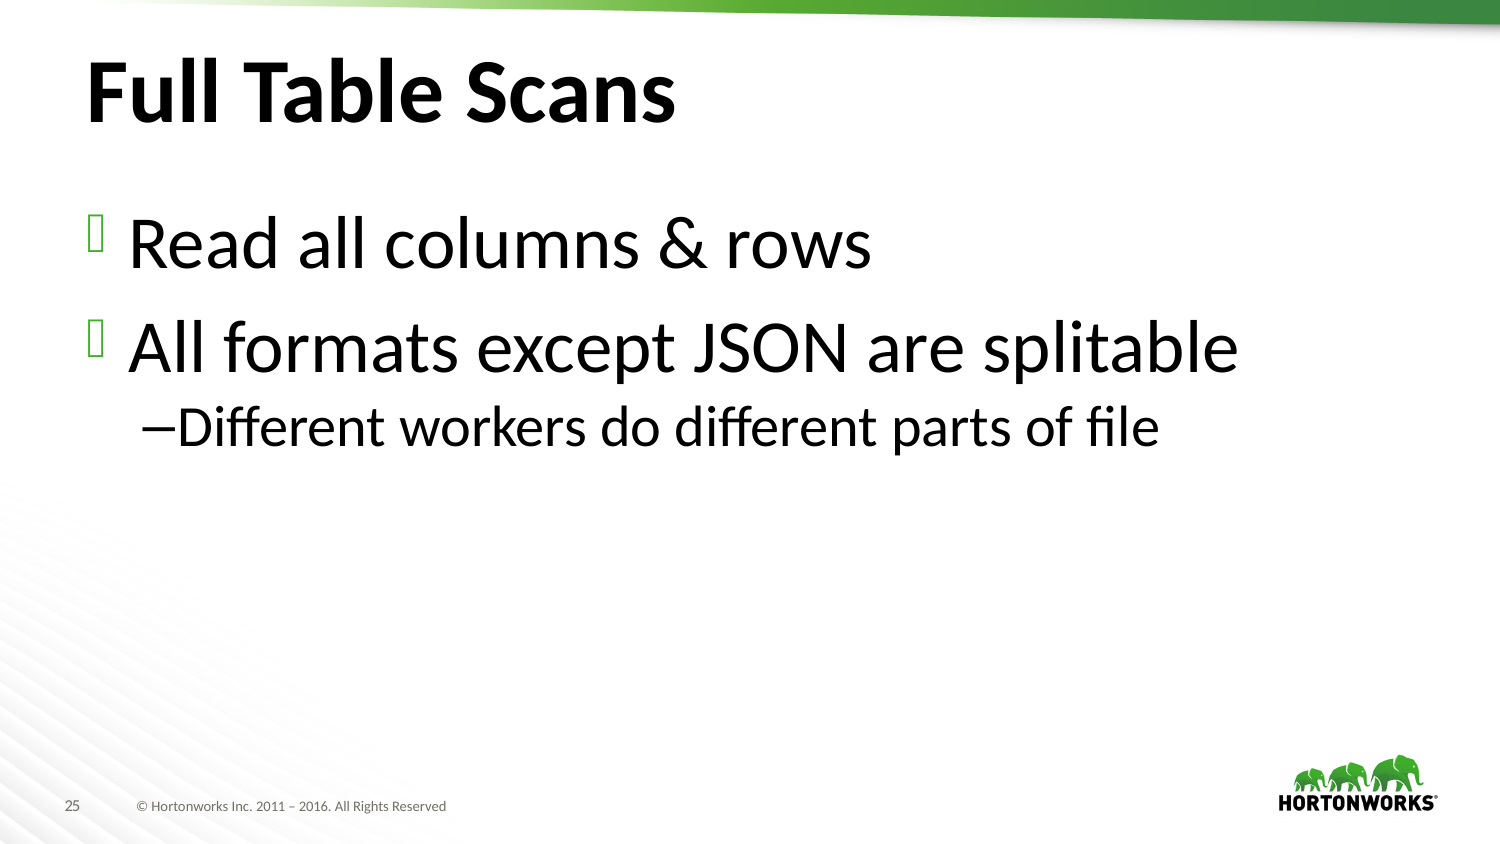

# Full Table Scans
Read all columns & rows
All formats except JSON are splitable
Different workers do different parts of file